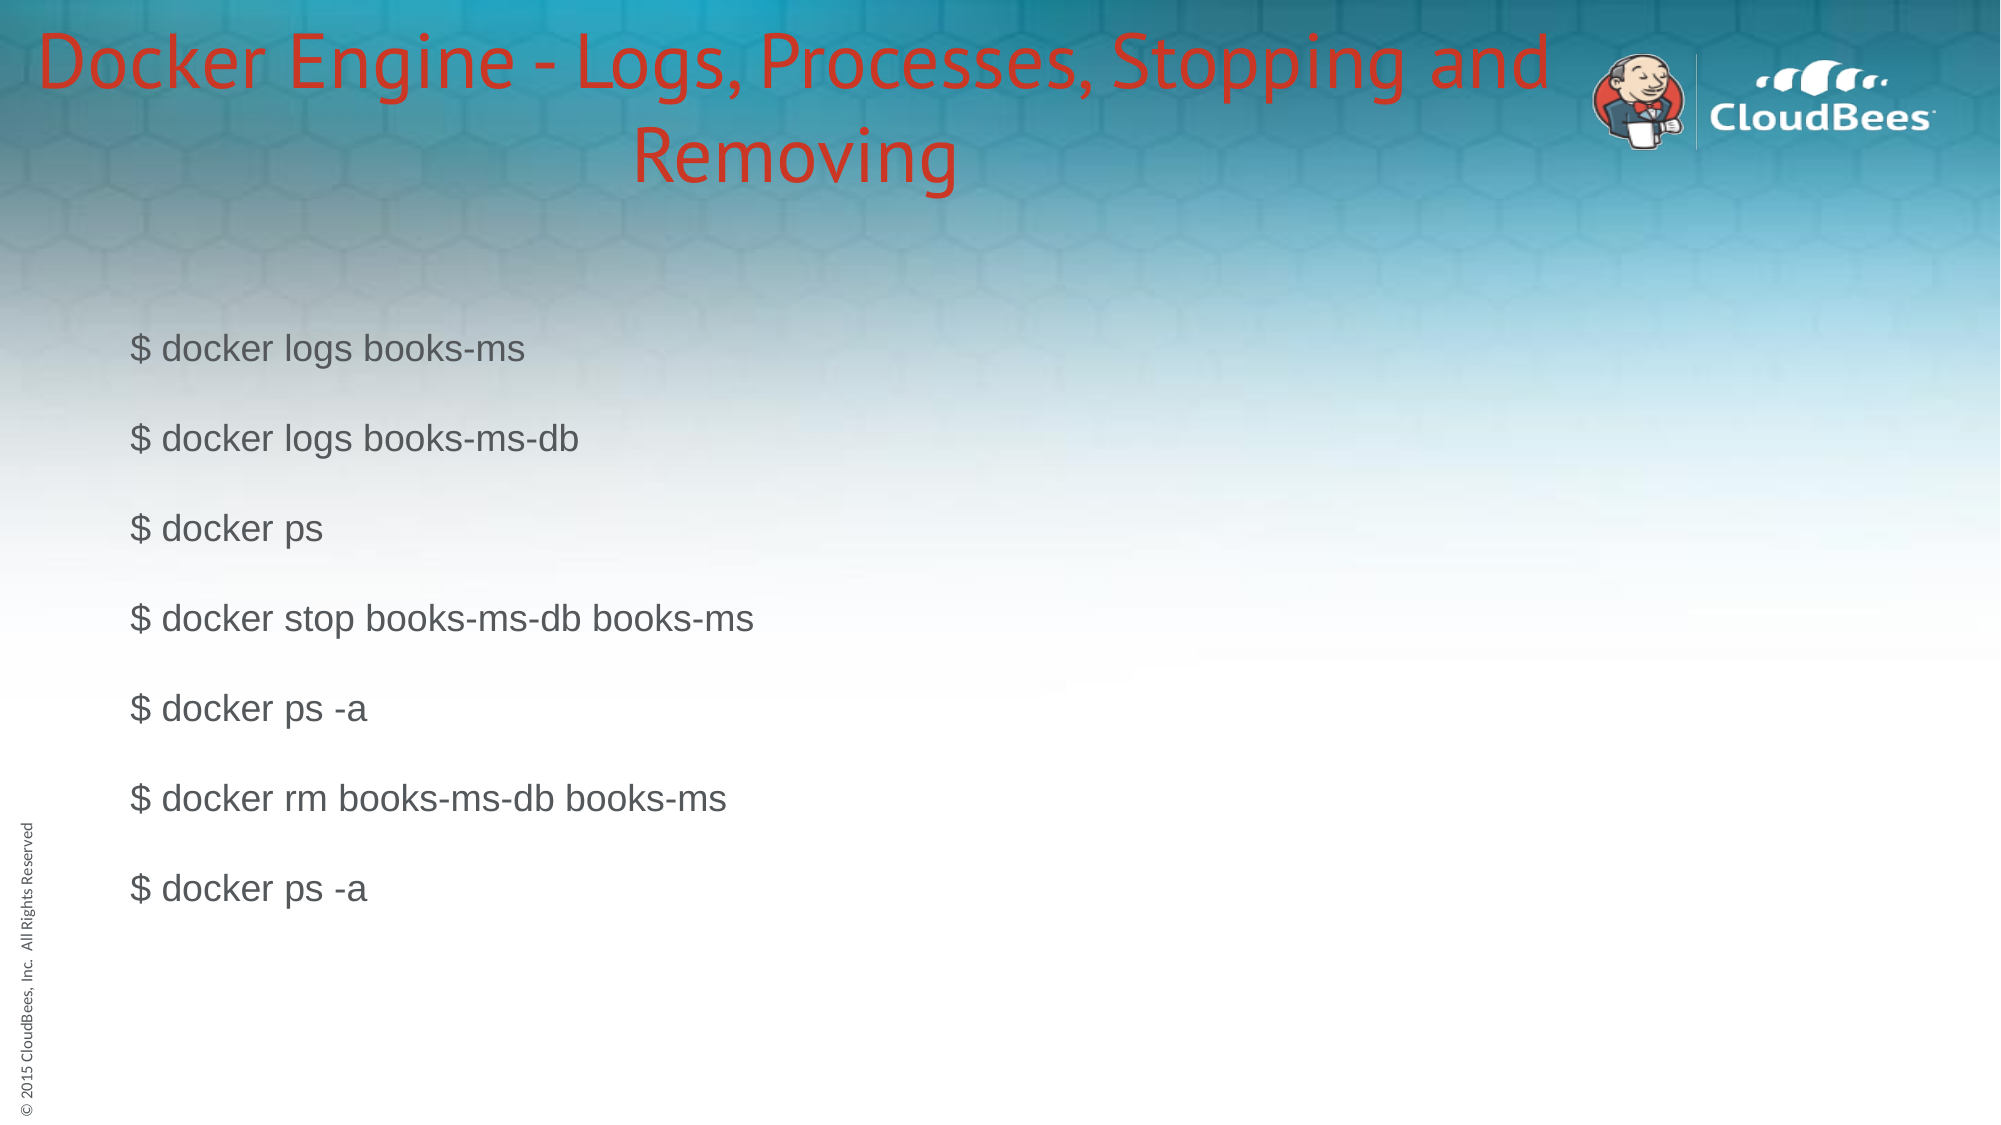

# Docker Engine - Logs, Processes, Stopping and Removing
$ docker logs books-ms

$ docker logs books-ms-db

$ docker ps

$ docker stop books-ms-db books-ms

$ docker ps -a

$ docker rm books-ms-db books-ms

$ docker ps -a